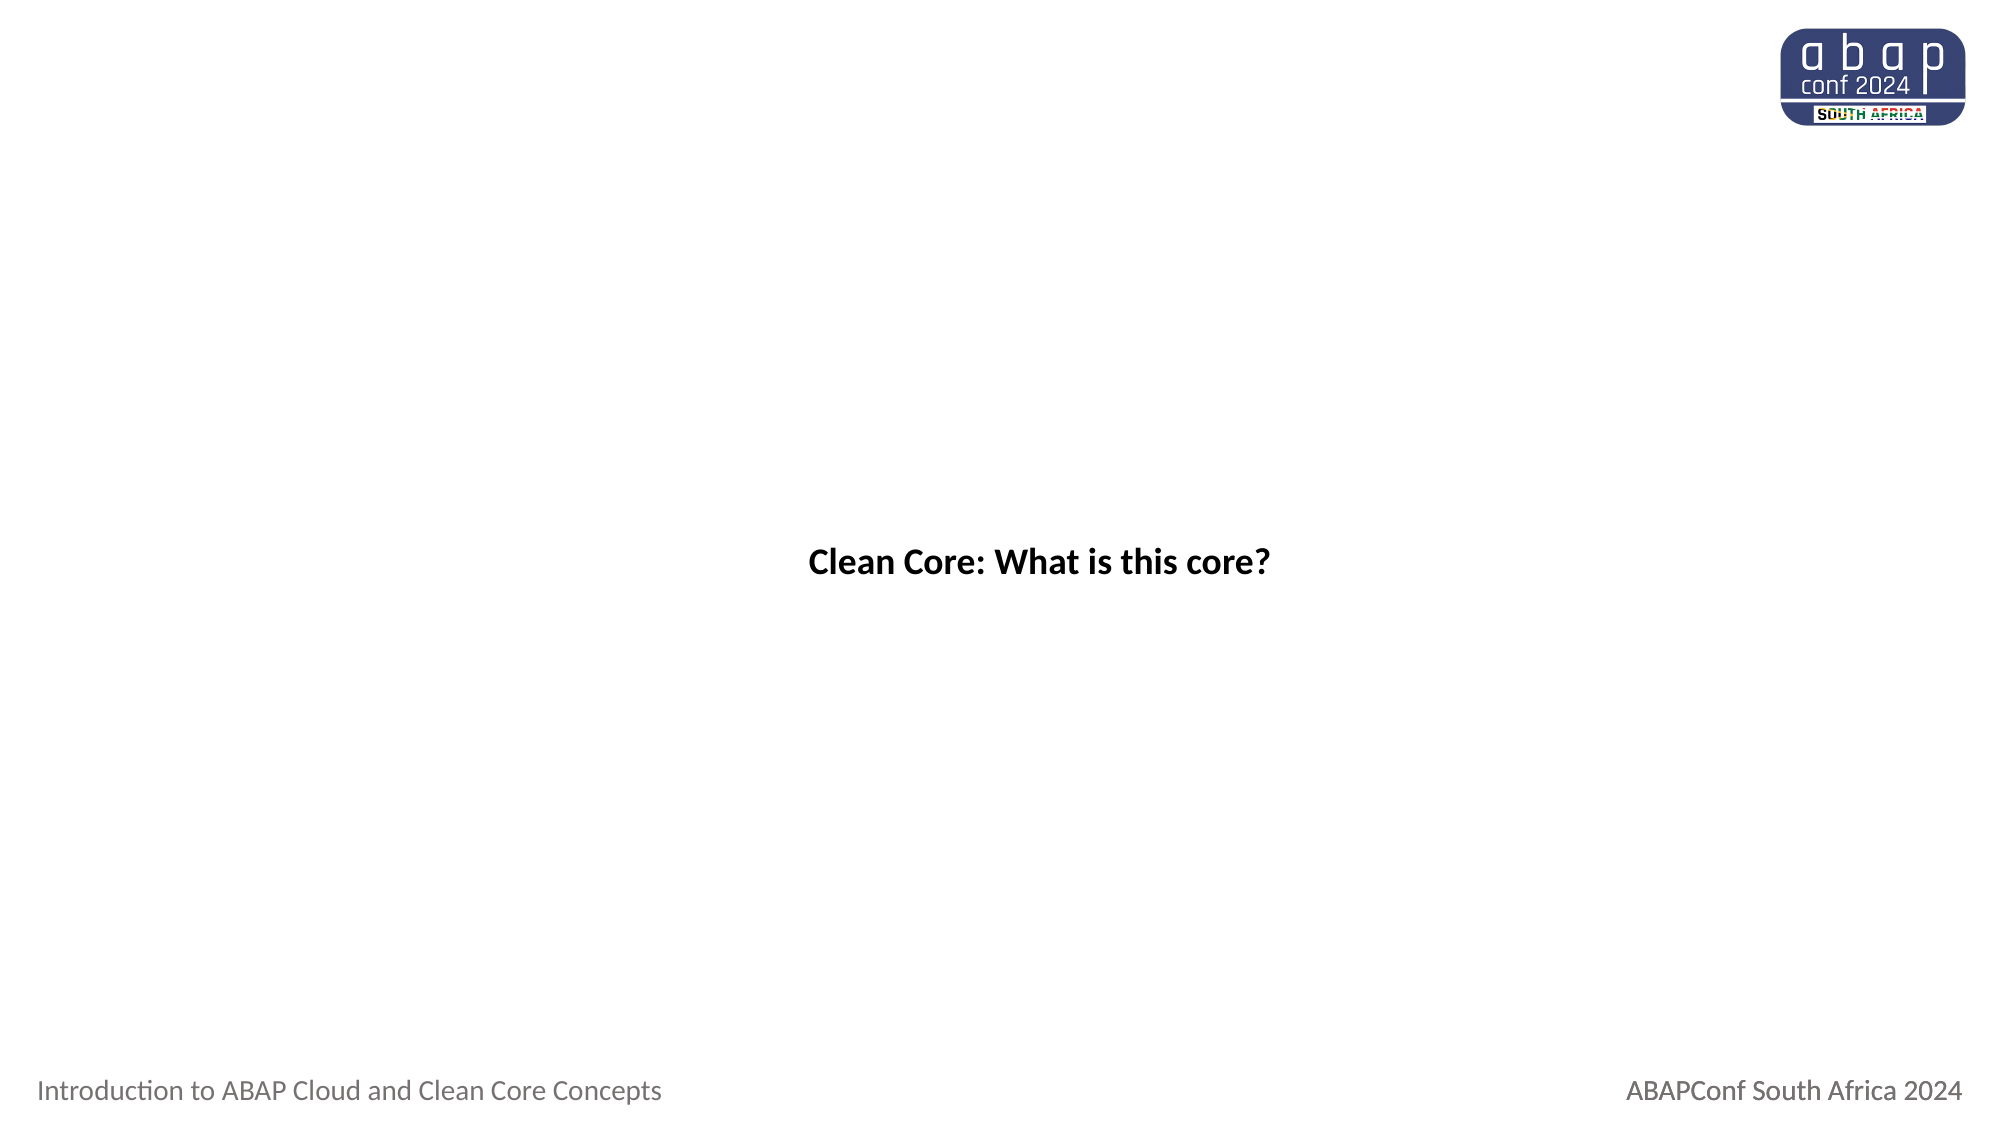

# Clean Core: What is this core?
ABAPConf South Africa 2024
Introduction to ABAP Cloud and Clean Core Concepts